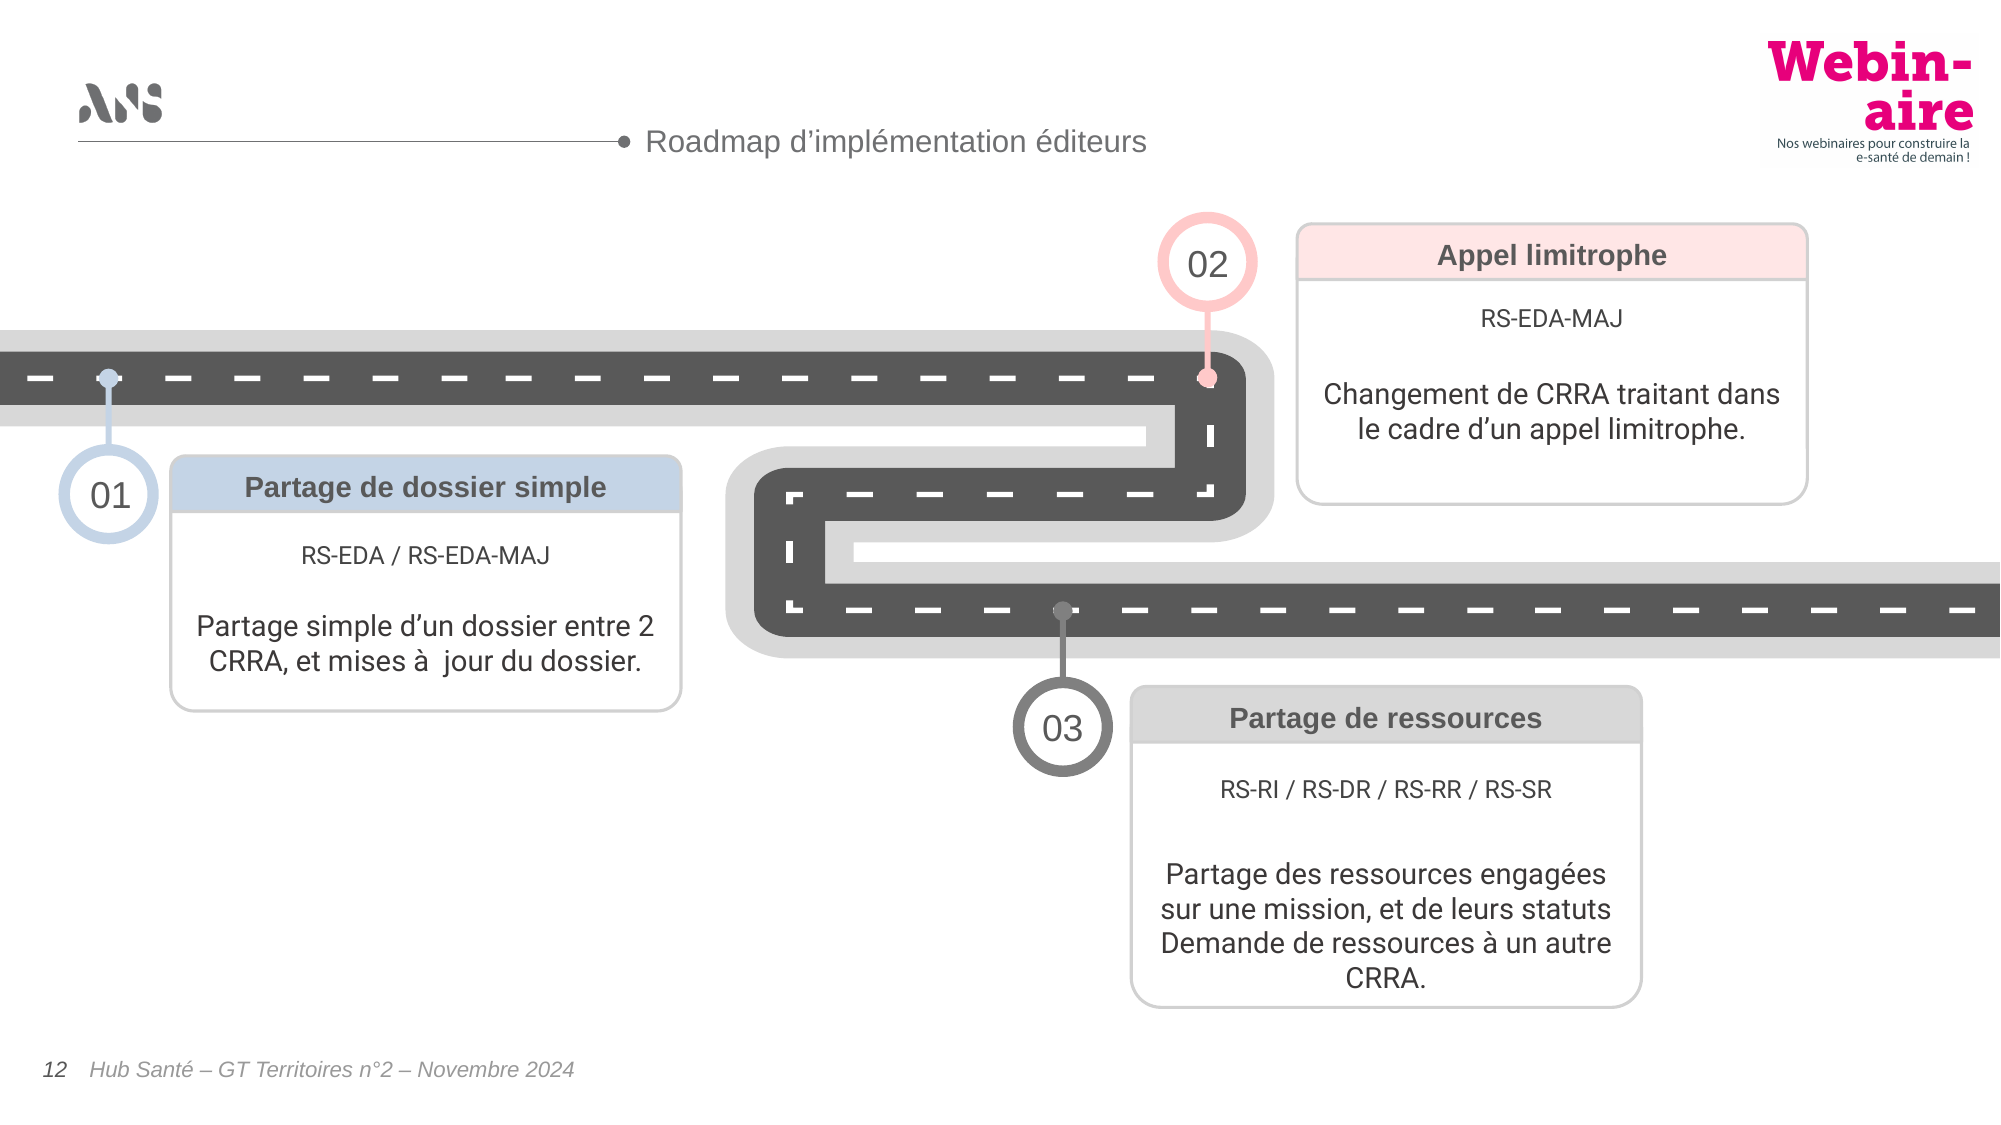

Roadmap d’implémentation éditeurs

Appel limitrophe
02
RS-EDA-MAJ

Changement de CRRA traitant dans le cadre d’un appel limitrophe.

Partage de dossier simple
01
RS-EDA / RS-EDA-MAJ

Partage simple d’un dossier entre 2 CRRA, et mises à  jour du dossier.

Partage de ressources
03
RS-RI / RS-DR / RS-RR / RS-SR

Partage des ressources engagées sur une mission, et de leurs statuts
Demande de ressources à un autre CRRA.
Hub Santé – GT Territoires n°2 – Novembre 2024